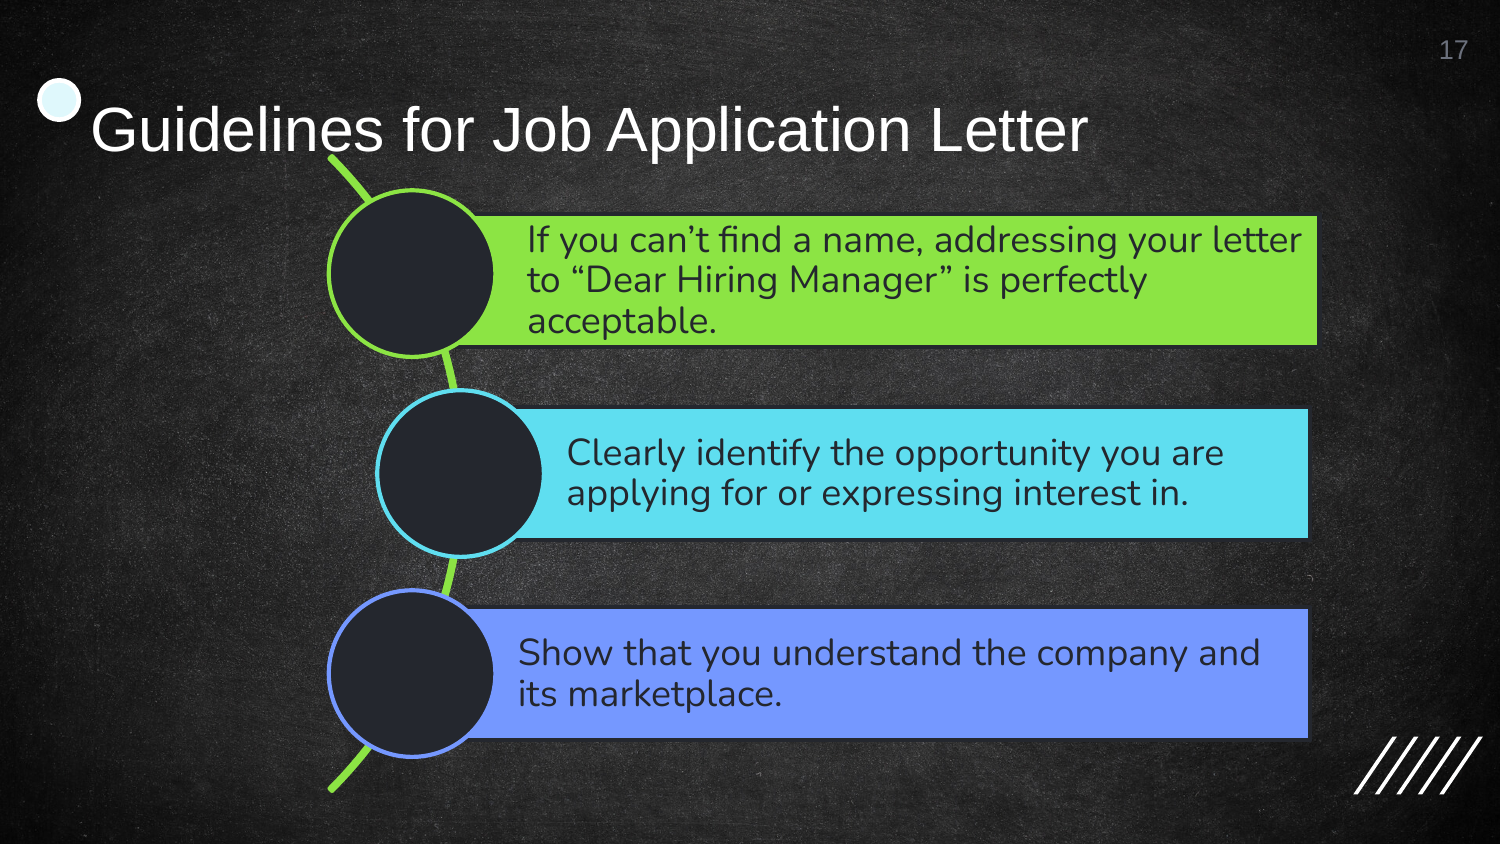

17
# Guidelines for Job Application Letter
If you can’t find a name, addressing your letter to “Dear Hiring Manager” is perfectly acceptable.
Clearly identify the opportunity you are applying for or expressing interest in.
Show that you understand the company and its marketplace.